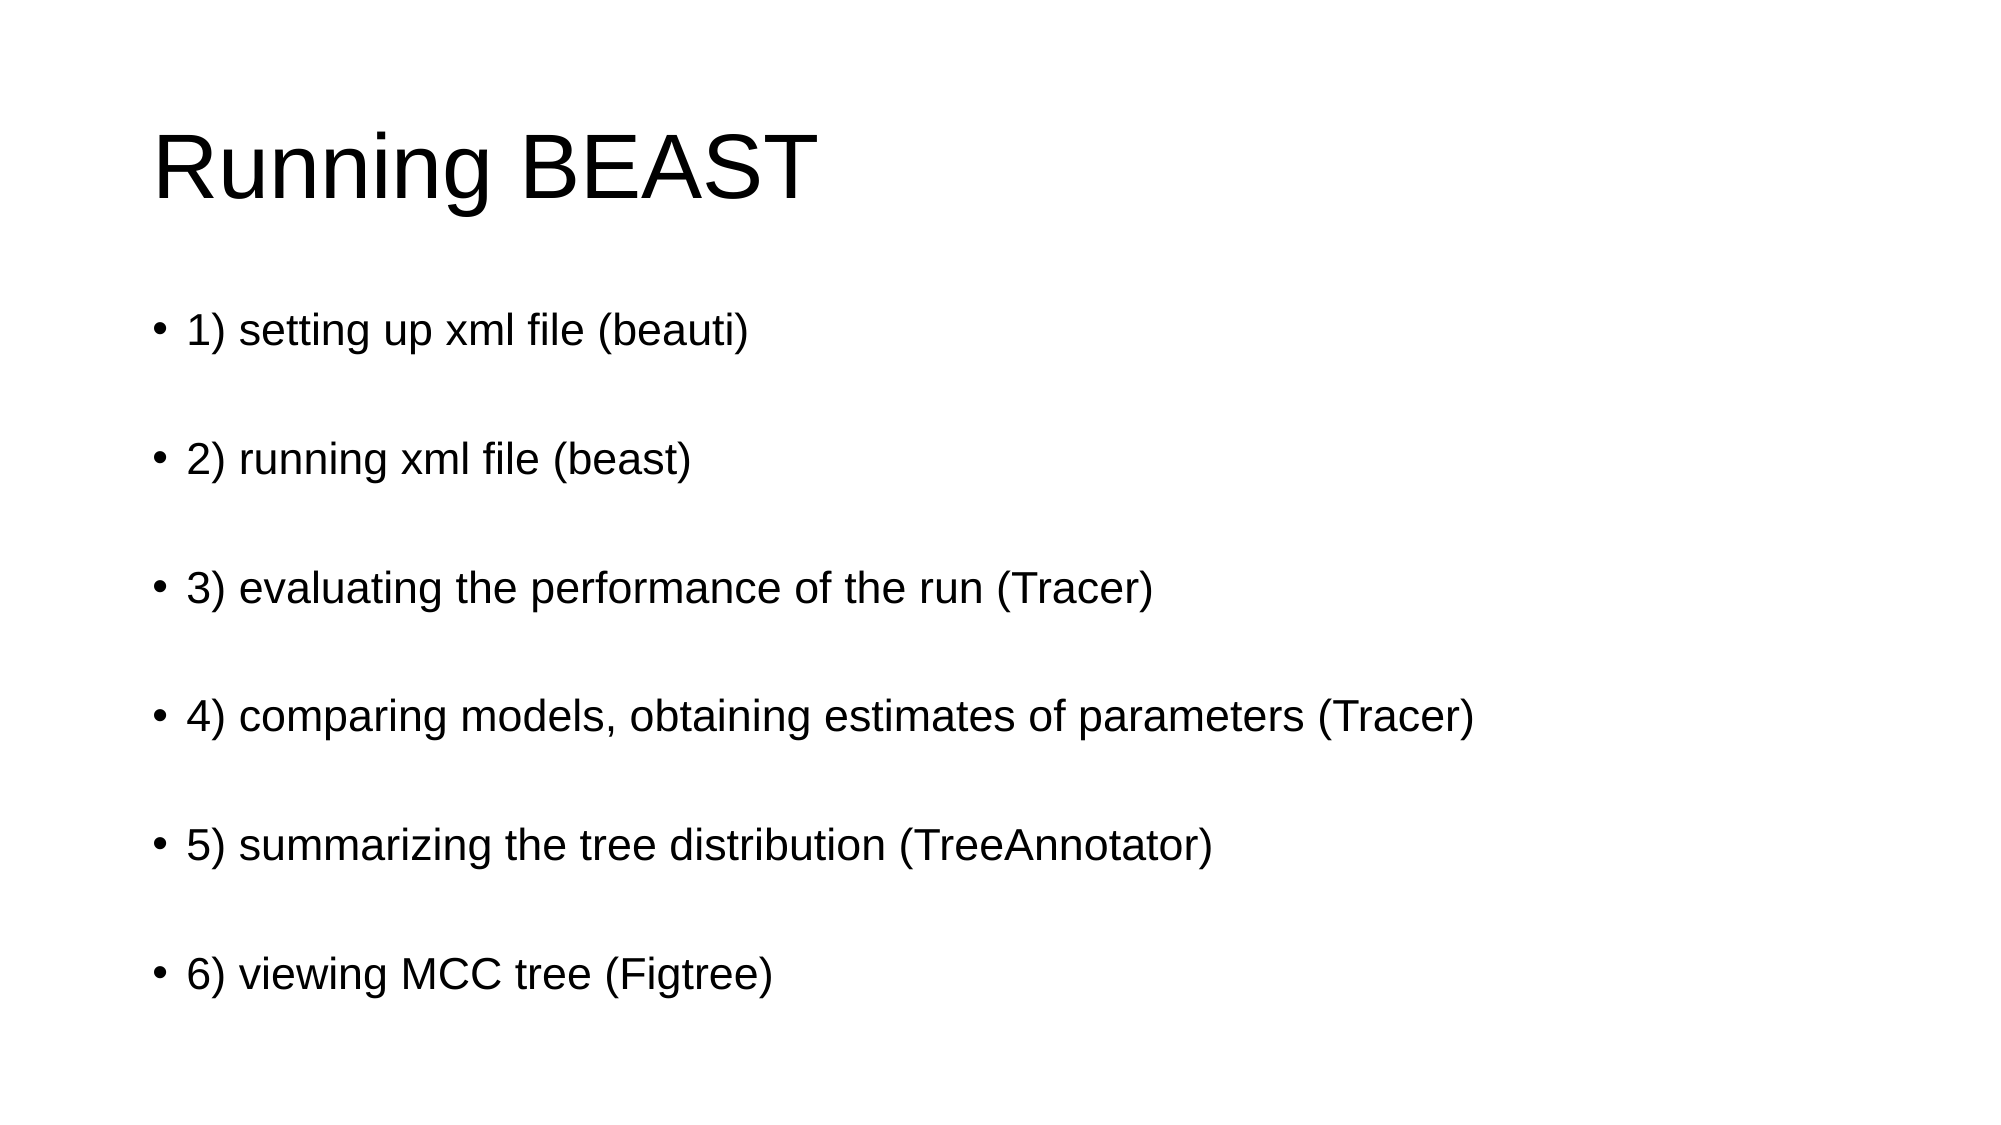

# Running BEAST
1) setting up xml file (beauti)

2) running xml file (beast)

3) evaluating the performance of the run (Tracer)

4) comparing models, obtaining estimates of parameters (Tracer)

5) summarizing the tree distribution (TreeAnnotator)

6) viewing MCC tree (Figtree)